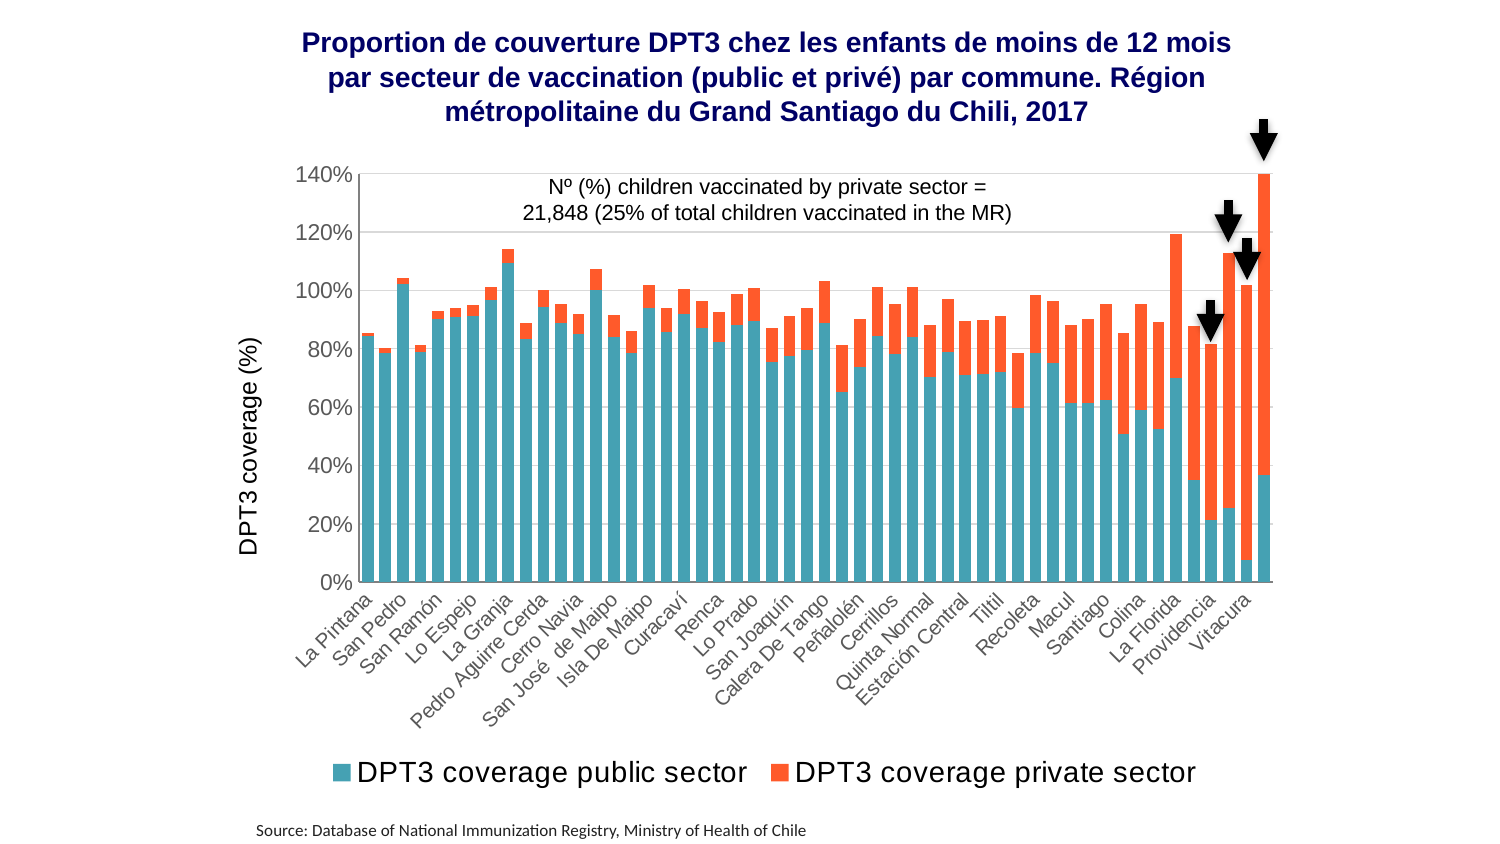

# Proportion de couverture DPT3 chez les enfants de moins de 12 mois par secteur de vaccination (public et privé) par commune. Région métropolitaine du Grand Santiago du Chili, 2017

### Chart

| Category | DPT3 coverage public sector | DPT3 coverage private sector |
|---|---|---|
| La Pintana | 0.8420239474700657 | 0.012359984550019312 |
| Alhué | 0.7850467289719626 | 0.018691588785046728 |
| San Pedro | 1.0204081632653061 | 0.02040816326530612 |
| El Monte | 0.788 | 0.026 |
| San Ramón | 0.9004524886877828 | 0.02895927601809955 |
| Paine | 0.907427341227126 | 0.03336921420882669 |
| Lo Espejo | 0.91284046692607 | 0.03813229571984436 |
| El Bosque | 0.967360454115421 | 0.04446546830652791 |
| La Granja | 1.0945659844742412 | 0.0465772759350741 |
| San Bernardo | 0.8325950104919562 | 0.05455817206808114 |
| Pedro Aguirre Cerda | 0.9416932907348243 | 0.05990415335463259 |
| Talagante | 0.8885511651469098 | 0.06484295845997974 |
| Cerro Navia | 0.8501978518937253 | 0.06953080836630865 |
| María Pinto | 1.0 | 0.07142857142857142 |
| San José  de Maipo | 0.8403755868544601 | 0.07511737089201878 |
| Puente Alto | 0.7854505674825653 | 0.0764392178312594 |
| Isla De Maipo | 0.9392523364485982 | 0.0794392523364486 |
| Conchalí | 0.8558616271620756 | 0.08199871877001921 |
| Curacaví | 0.9187675070028011 | 0.08683473389355742 |
| Peñaflor | 0.869751499571551 | 0.09425878320479864 |
| Renca | 0.822289156626506 | 0.10291164658634538 |
| Quilicura | 0.8805472138805472 | 0.1061061061061061 |
| Lo Prado | 0.8955479452054794 | 0.11301369863013698 |
| Independencia | 0.7555689343768814 | 0.11499096929560505 |
| San Joaquín | 0.7758784425451092 | 0.13580246913580246 |
| Pirque | 0.7951070336391437 | 0.1437308868501529 |
| Calera De Tango | 0.8866666666666667 | 0.14666666666666667 |
| La Cisterna | 0.6532399299474606 | 0.1584938704028021 |
| Peñalolén | 0.7382640999662277 | 0.16210739614994935 |
| Padre Hurtado | 0.8421052631578947 | 0.16819221967963388 |
| Cerrillos | 0.7823408624229979 | 0.16940451745379878 |
| Pudahuel | 0.8397177419354839 | 0.17036290322580644 |
| Quinta Normal | 0.7037037037037037 | 0.17738791423001948 |
| Melipilla | 0.7900232018561485 | 0.17865429234338748 |
| Estación Central | 0.7090815802975885 | 0.18676244227809133 |
| Maipú | 0.711890243902439 | 0.18783875338753386 |
| Tiltil | 0.7211895910780669 | 0.1895910780669145 |
| Lampa | 0.5968523002421308 | 0.1900726392251816 |
| Recoleta | 0.7842565597667639 | 0.19825072886297376 |
| Buin | 0.7505360972122945 | 0.21229449606862044 |
| Macul | 0.615547703180212 | 0.2657243816254417 |
| Huechuraba | 0.613768115942029 | 0.28695652173913044 |
| Santiago | 0.6240236070126715 | 0.3289359486200312 |
| San Miguel | 0.5068672334859385 | 0.34728580771746237 |
| Colina | 0.5908891809023215 | 0.36136662286465177 |
| La Reina | 0.524390243902439 | 0.3670731707317073 |
| La Florida | 0.6988713318284424 | 0.4930022573363431 |
| Ñuñoa | 0.34959941733430444 | 0.528040786598689 |
| Providencia | 0.2131324004305705 | 0.6022604951560818 |
| Las Condes | 0.25303929884082554 | 0.8761662425784563 |
| Vitacura | 0.07673060884070058 | 0.9424520433694745 |
| Lo Barnechea | 0.3683737646001797 | 1.0350404312668464 |
Nº (%) children vaccinated by private sector = 21,848 (25% of total children vaccinated in the MR)
Source: Database of National Immunization Registry, Ministry of Health of Chile